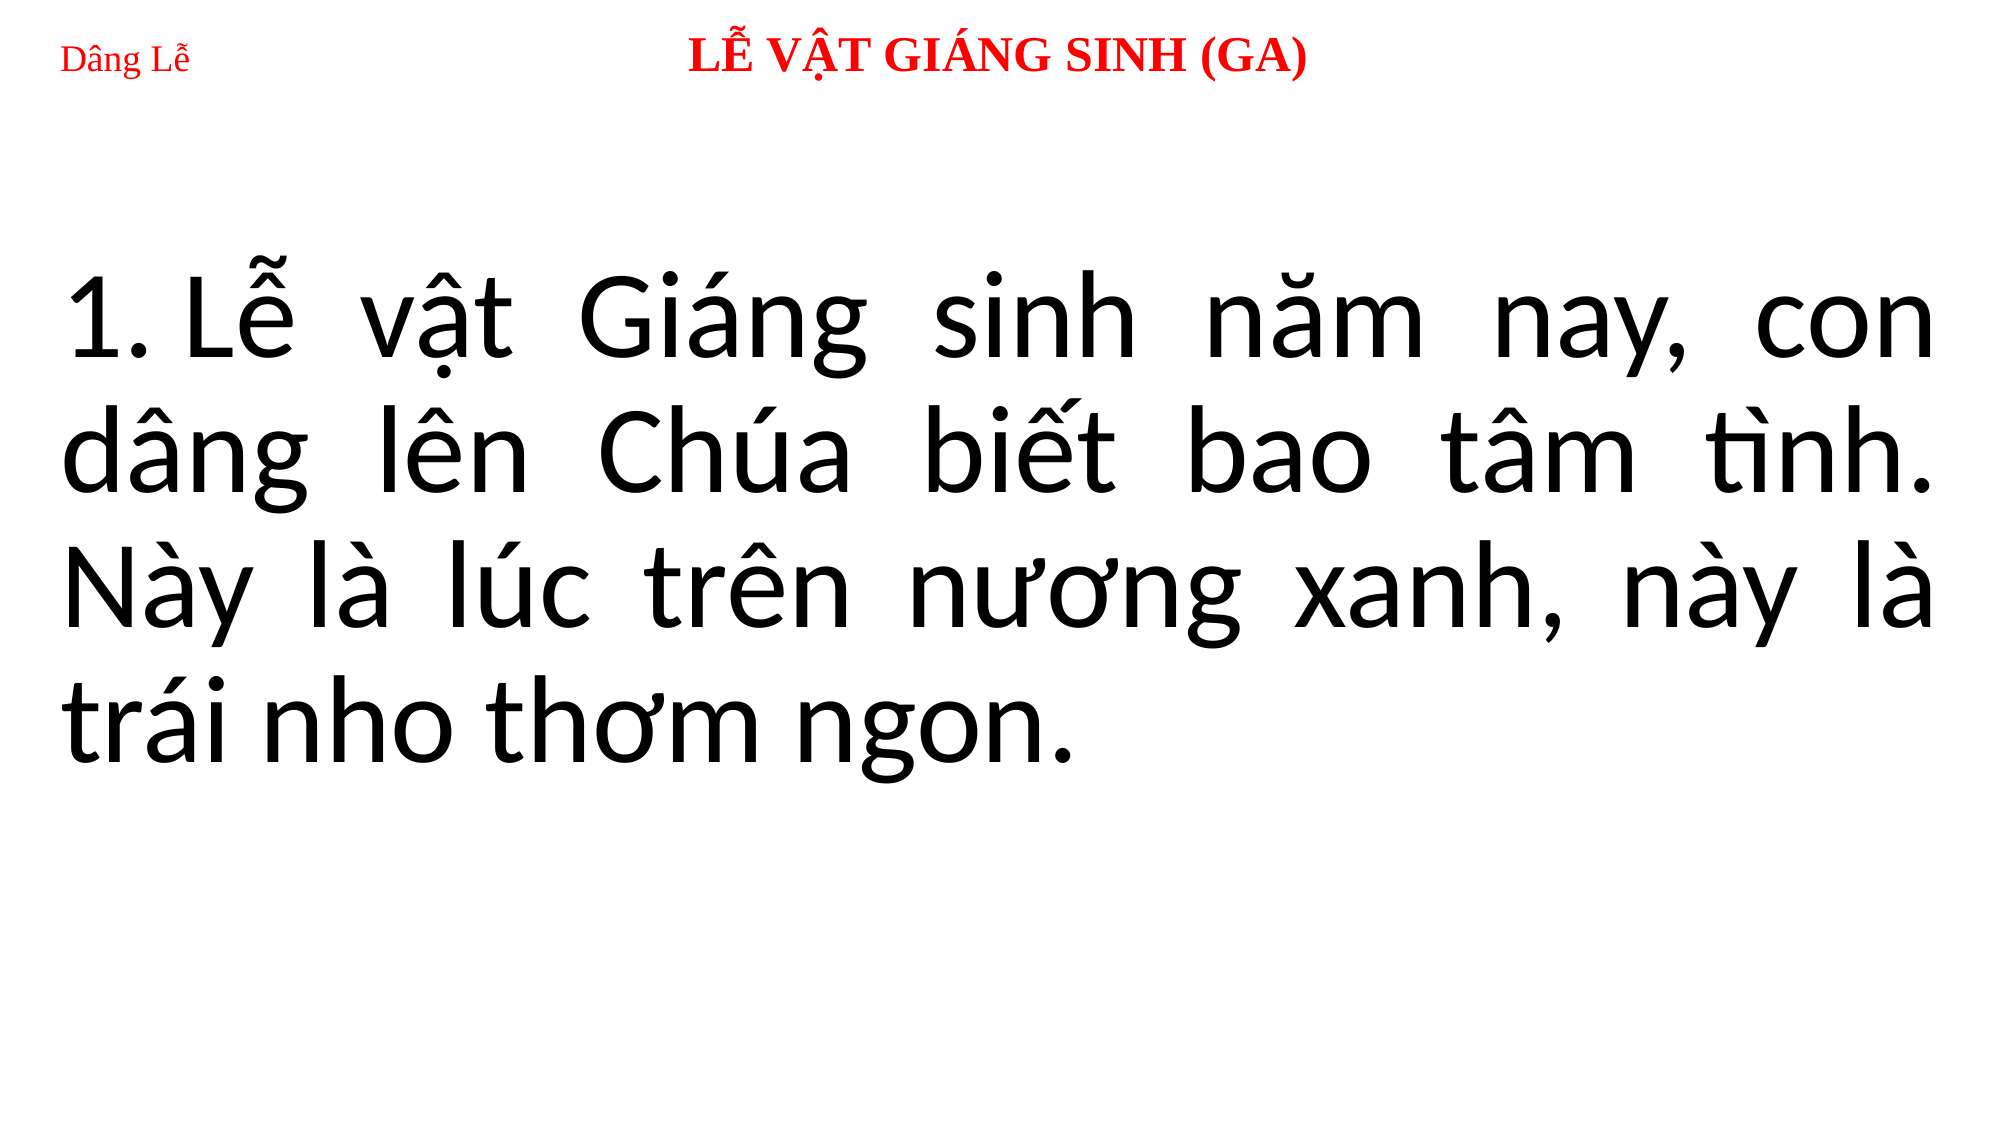

# Dâng Lễ                          	    	   LỄ VẬT GIÁNG SINH (GA)
1. Lễ vật Giáng sinh năm nay, con dâng lên Chúa biết bao tâm tình. Này là lúc trên nương xanh, này là trái nho thơm ngon.